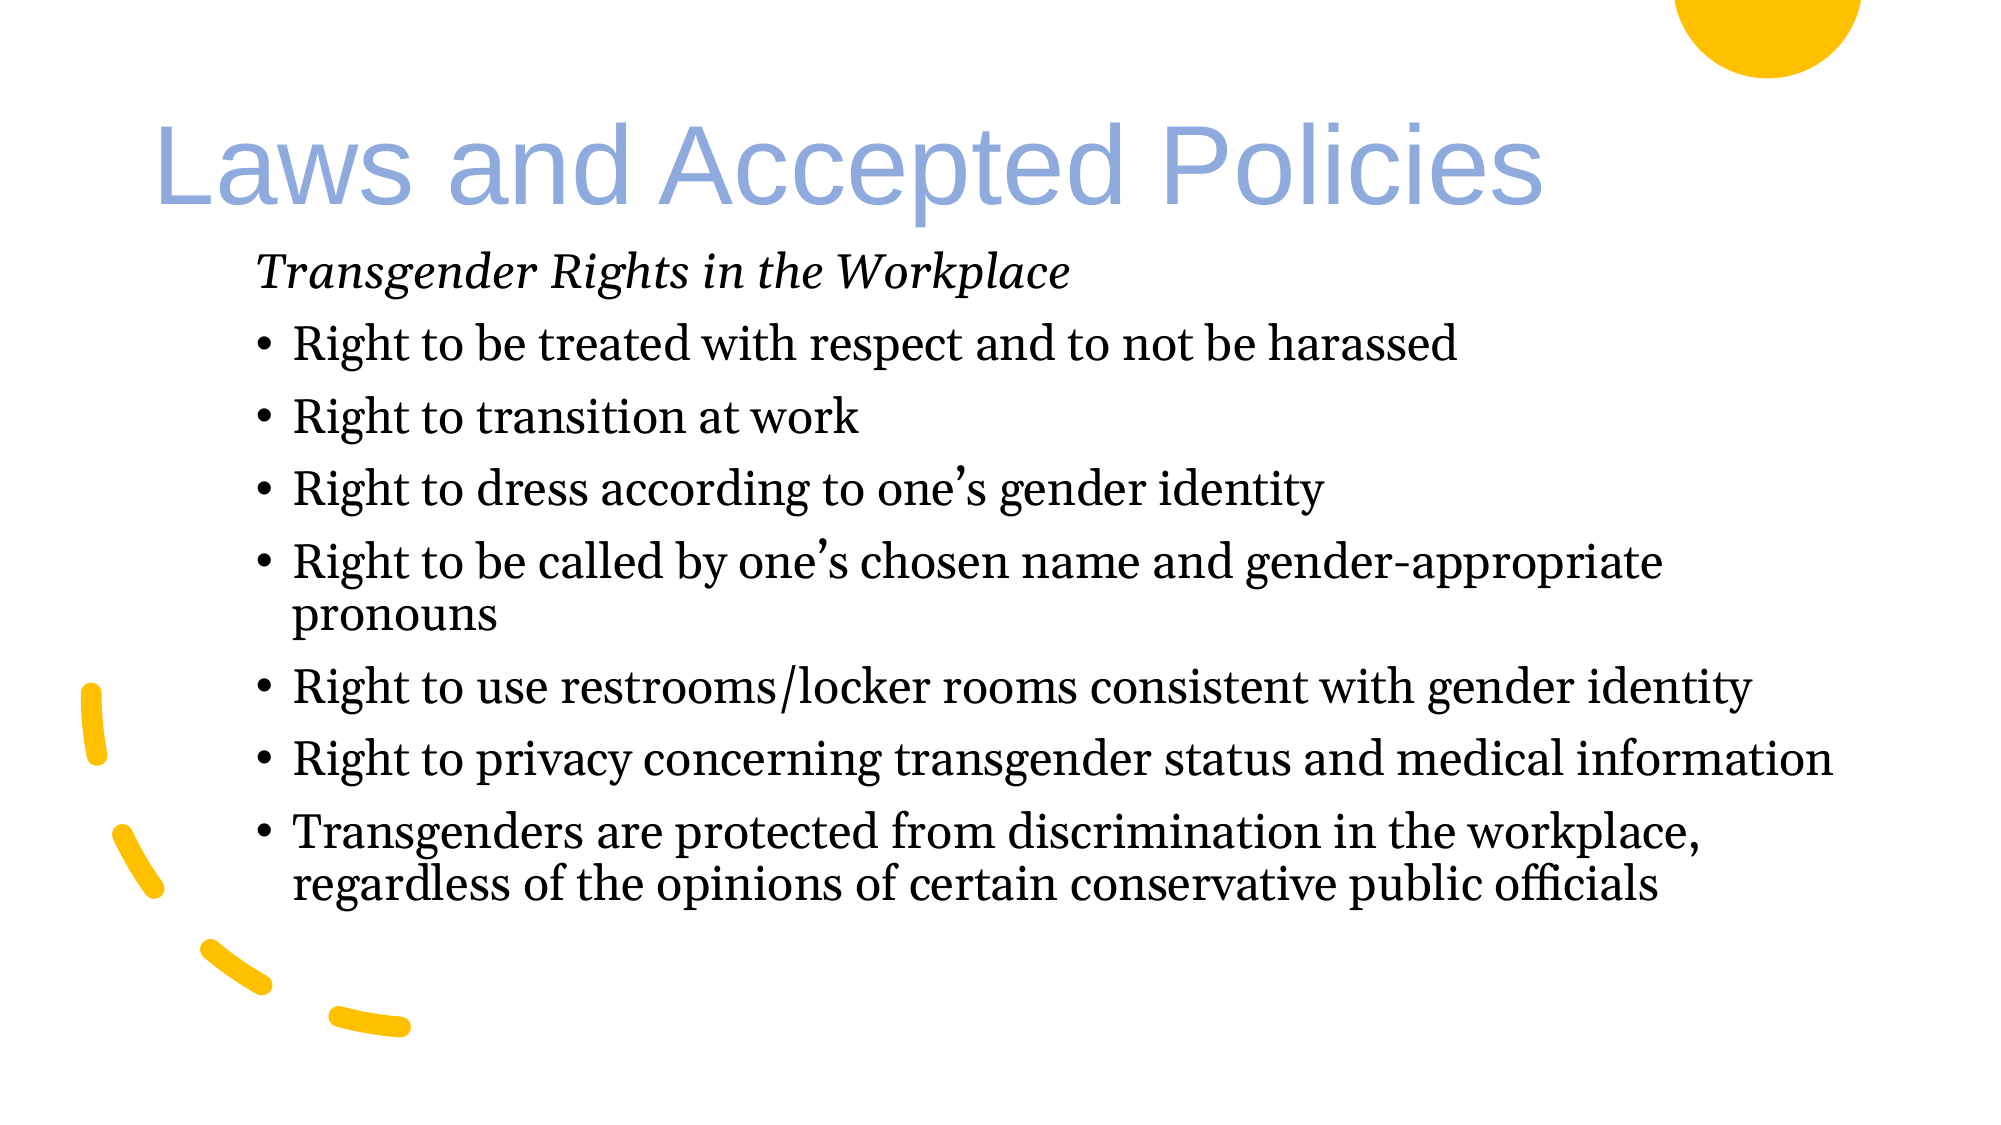

# Laws and Accepted Policies
Transgender Rights in the Workplace
Right to be treated with respect and to not be harassed
Right to transition at work
Right to dress according to one’s gender identity
Right to be called by one’s chosen name and gender-appropriate pronouns
Right to use restrooms/locker rooms consistent with gender identity
Right to privacy concerning transgender status and medical information
Transgenders are protected from discrimination in the workplace, regardless of the opinions of certain conservative public officials